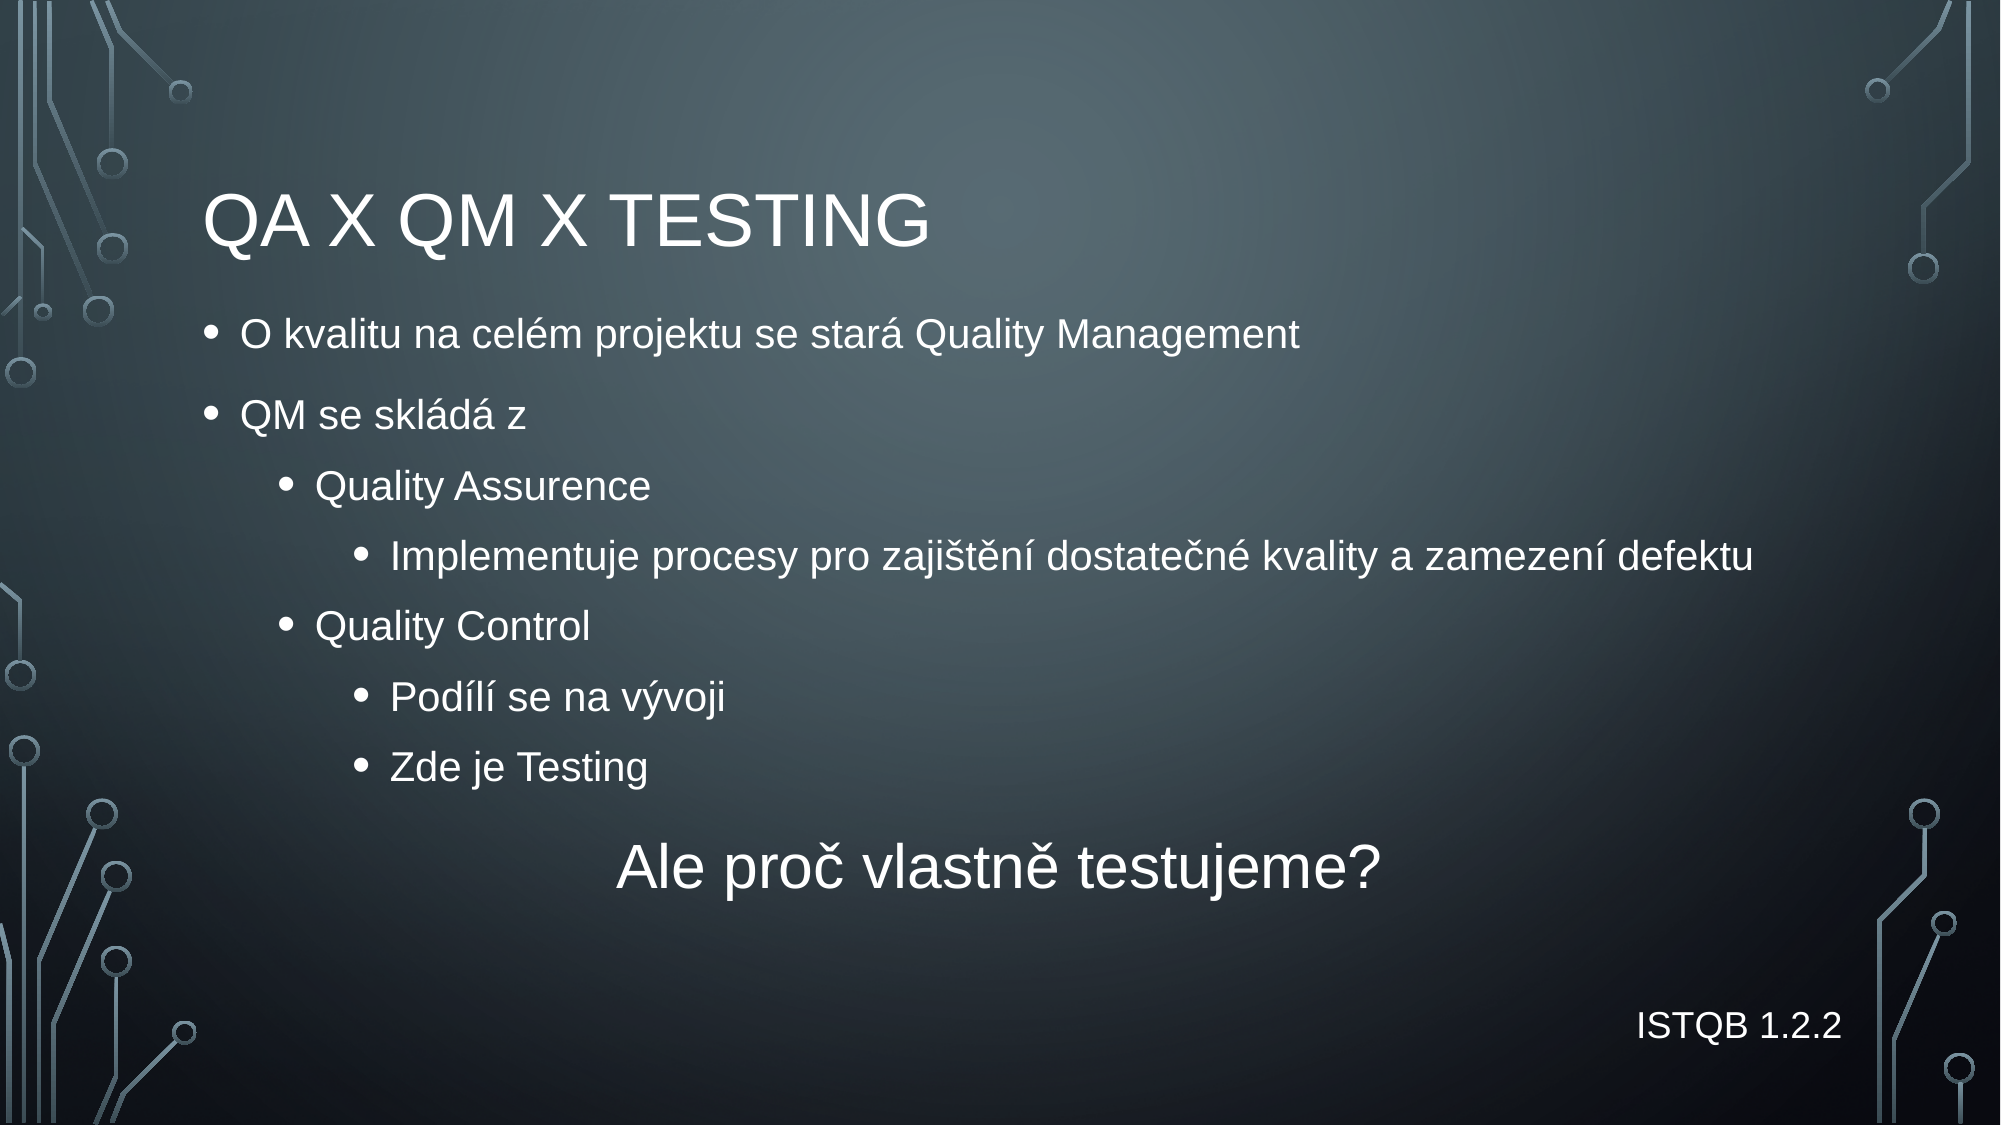

# QA x QM x TEsting
O kvalitu na celém projektu se stará Quality Management
QM se skládá z
Quality Assurence
Implementuje procesy pro zajištění dostatečné kvality a zamezení defektu
Quality Control
Podílí se na vývoji
Zde je Testing
Ale proč vlastně testujeme?

ISTQB 1.2.2